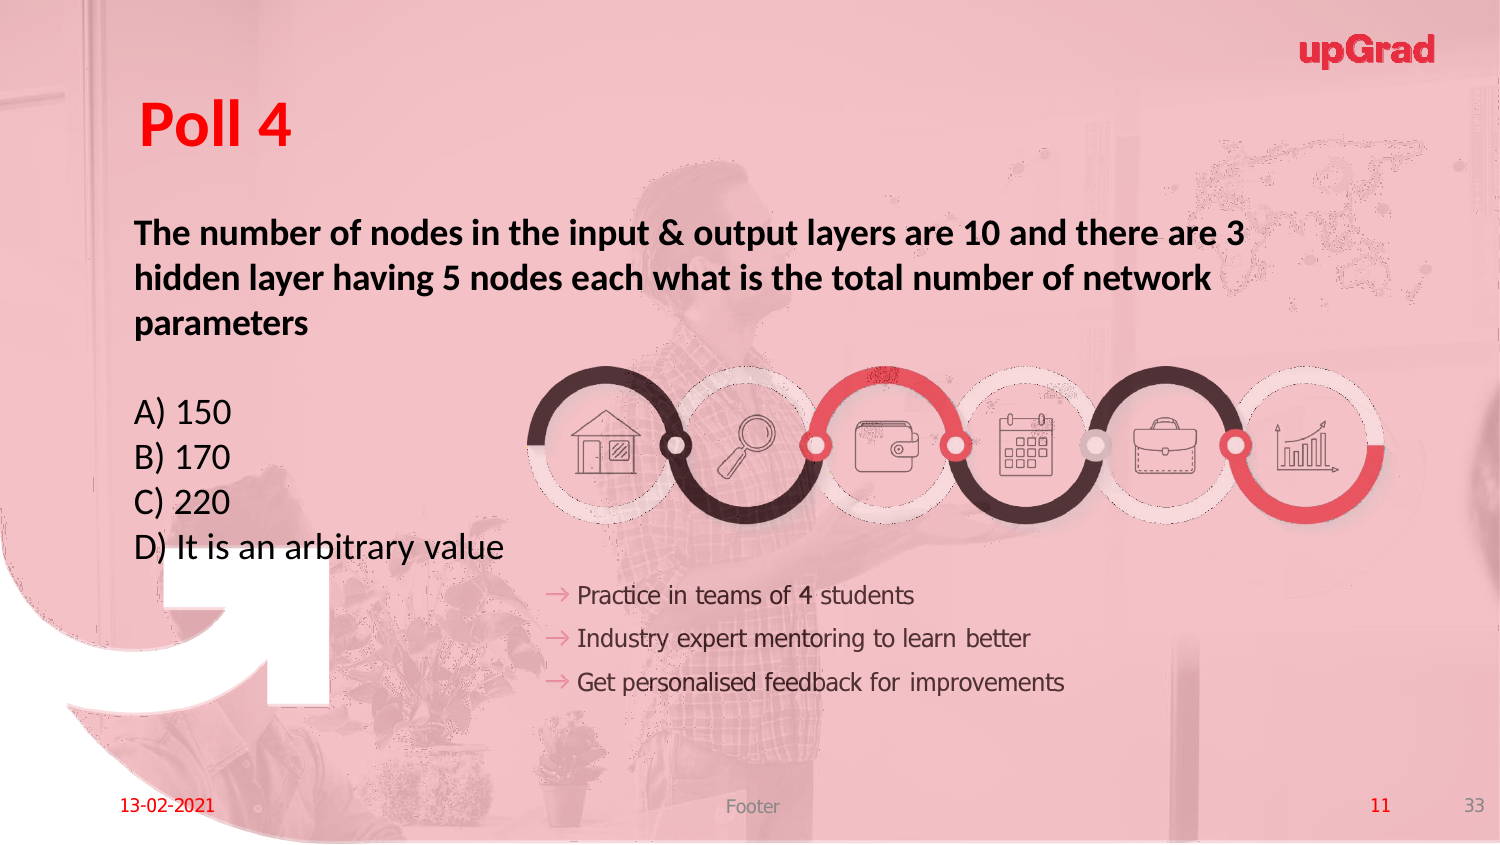

Poll 4
The number of nodes in the input & output layers are 10 and there are 3  hidden layer having 5 nodes each what is the total number of network  parameters

A) 150
B) 170
C) 220
D) It is an arbitrary value
Practice in teams of 4 students
Industry expert mentoring to learn better
Get personalised feedback for improvements
13-02-2021
11
33
Footer